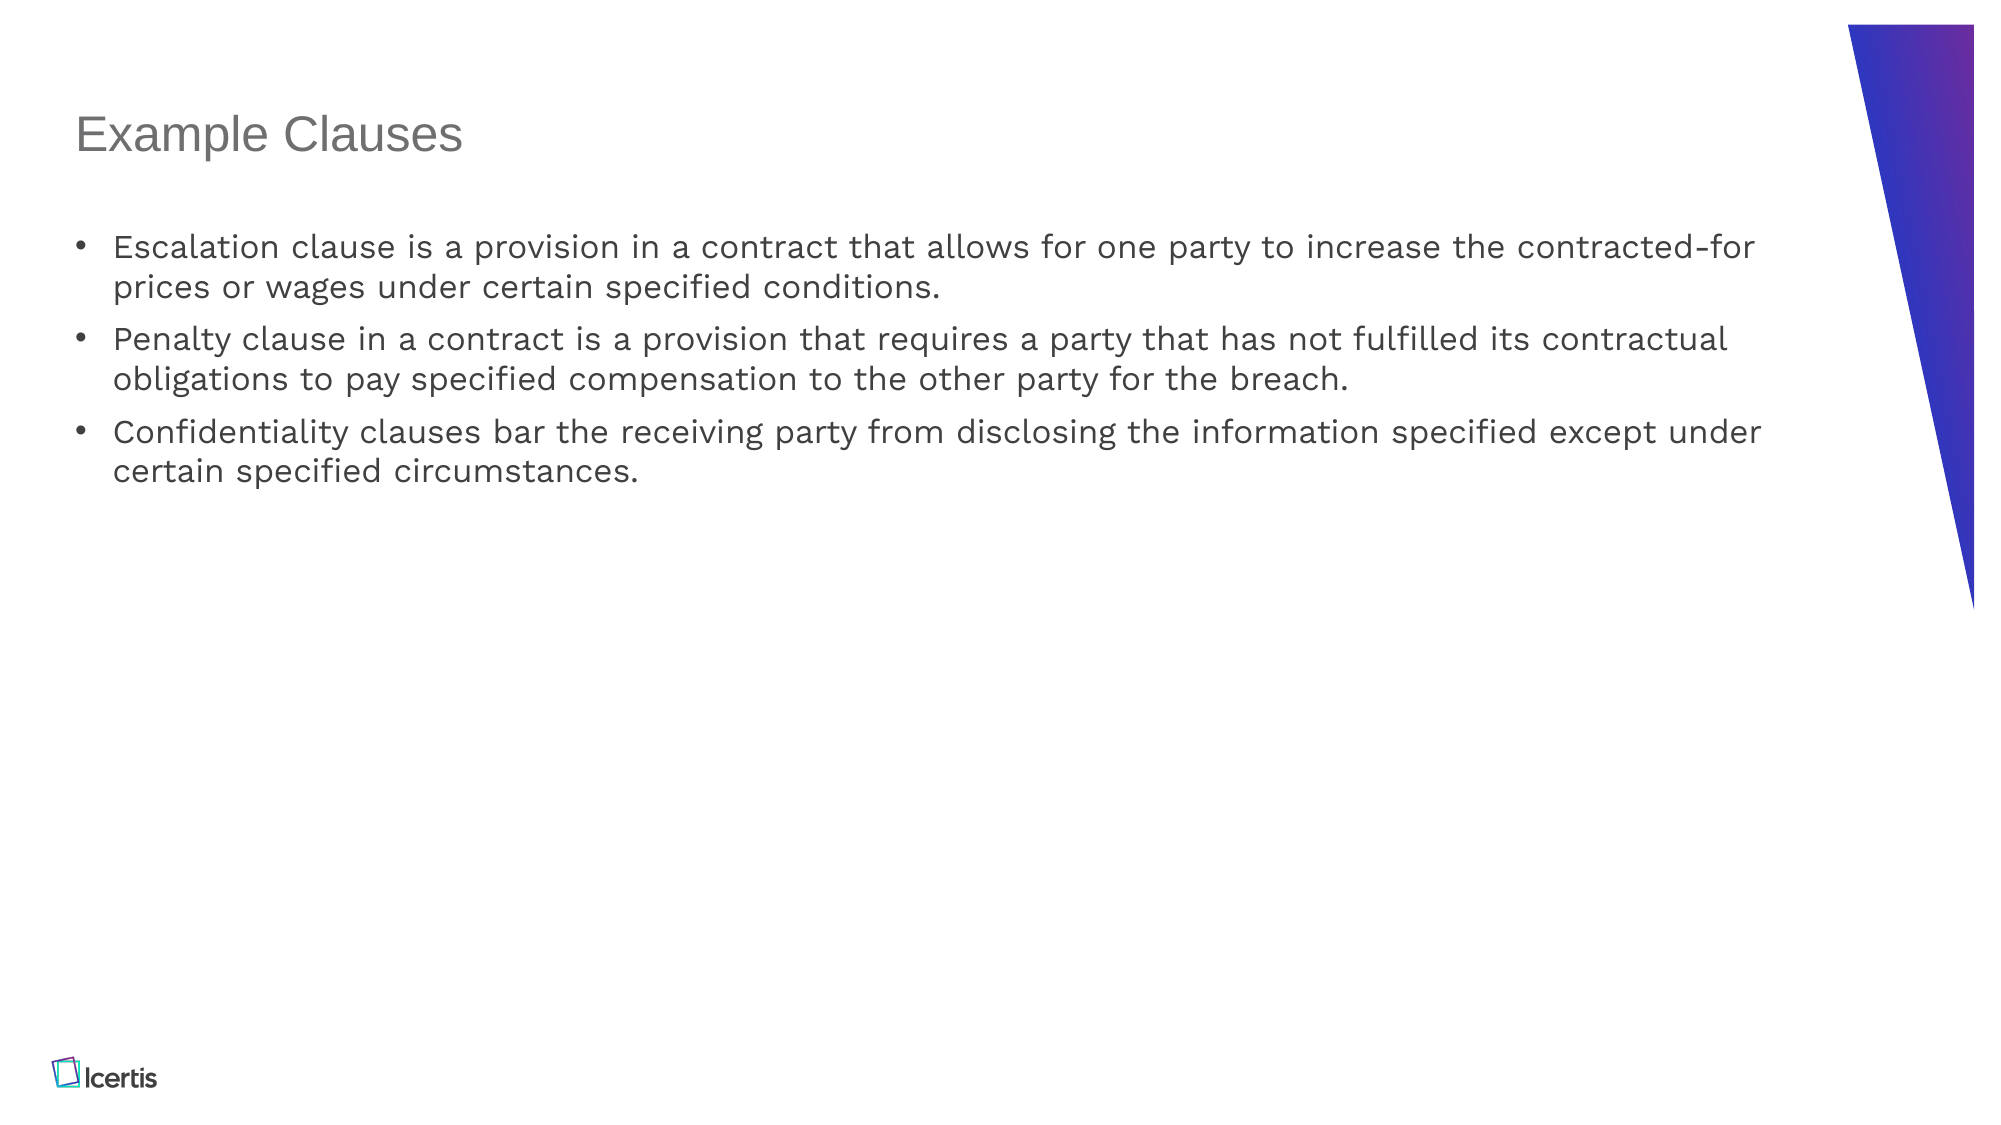

# Example Clauses
Escalation clause is a provision in a contract that allows for one party to increase the contracted-for prices or wages under certain specified conditions.
Penalty clause in a contract is a provision that requires a party that has not fulfilled its contractual obligations to pay specified compensation to the other party for the breach.
Confidentiality clauses bar the receiving party from disclosing the information specified except under certain specified circumstances.